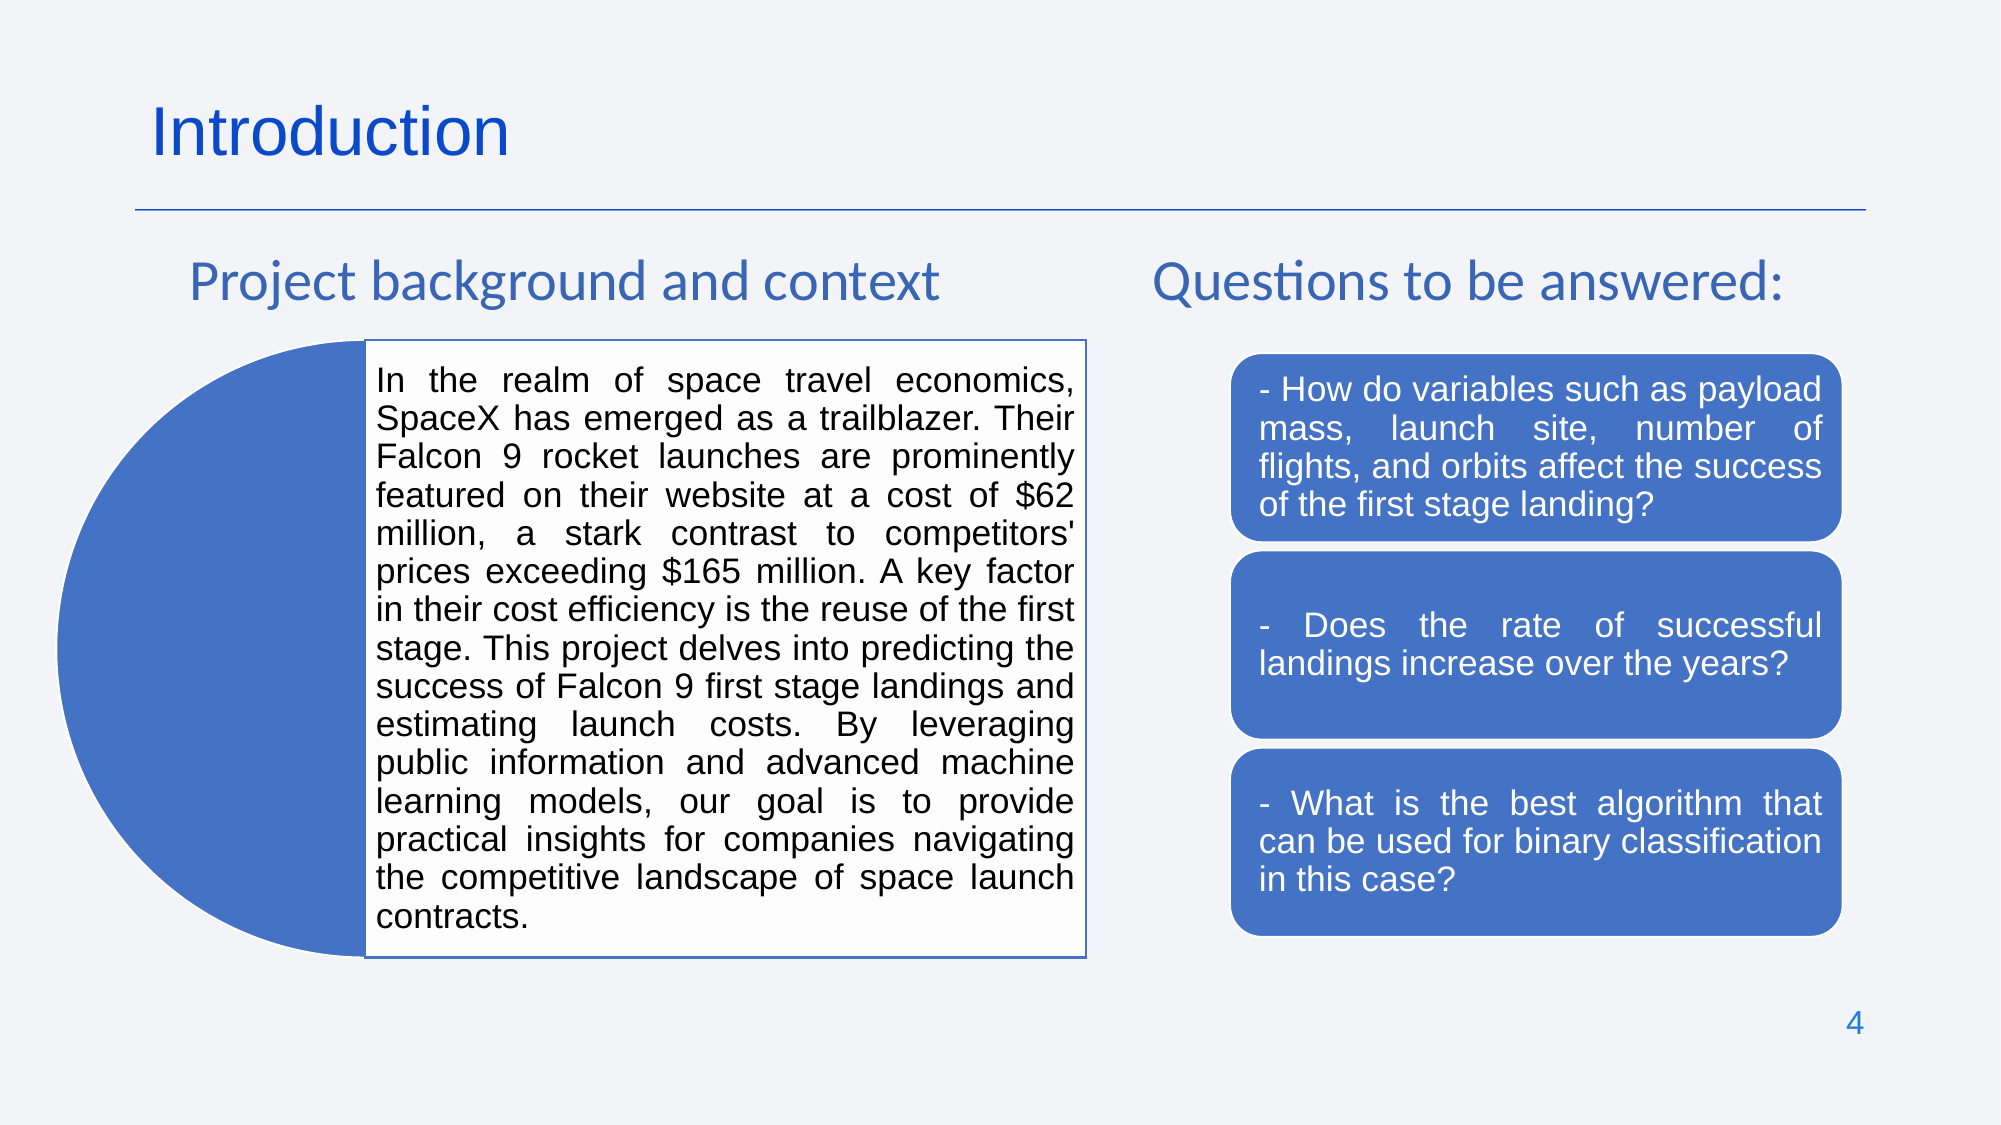

Introduction
Project background and context                Questions to be answered:
In the realm of space travel economics, SpaceX has emerged as a trailblazer. Their Falcon 9 rocket launches are prominently featured on their website at a cost of $62 million, a stark contrast to competitors' prices exceeding $165 million. A key factor in their cost efficiency is the reuse of the first stage. This project delves into predicting the success of Falcon 9 first stage landings and estimating launch costs. By leveraging public information and advanced machine learning models, our goal is to provide practical insights for companies navigating the competitive landscape of space launch contracts.
- How do variables such as payload mass, launch site, number of flights, and orbits affect the success of the first stage landing?
- Does the rate of successful landings increase over the years?
- What is the best algorithm that can be used for binary classification in this case?

4